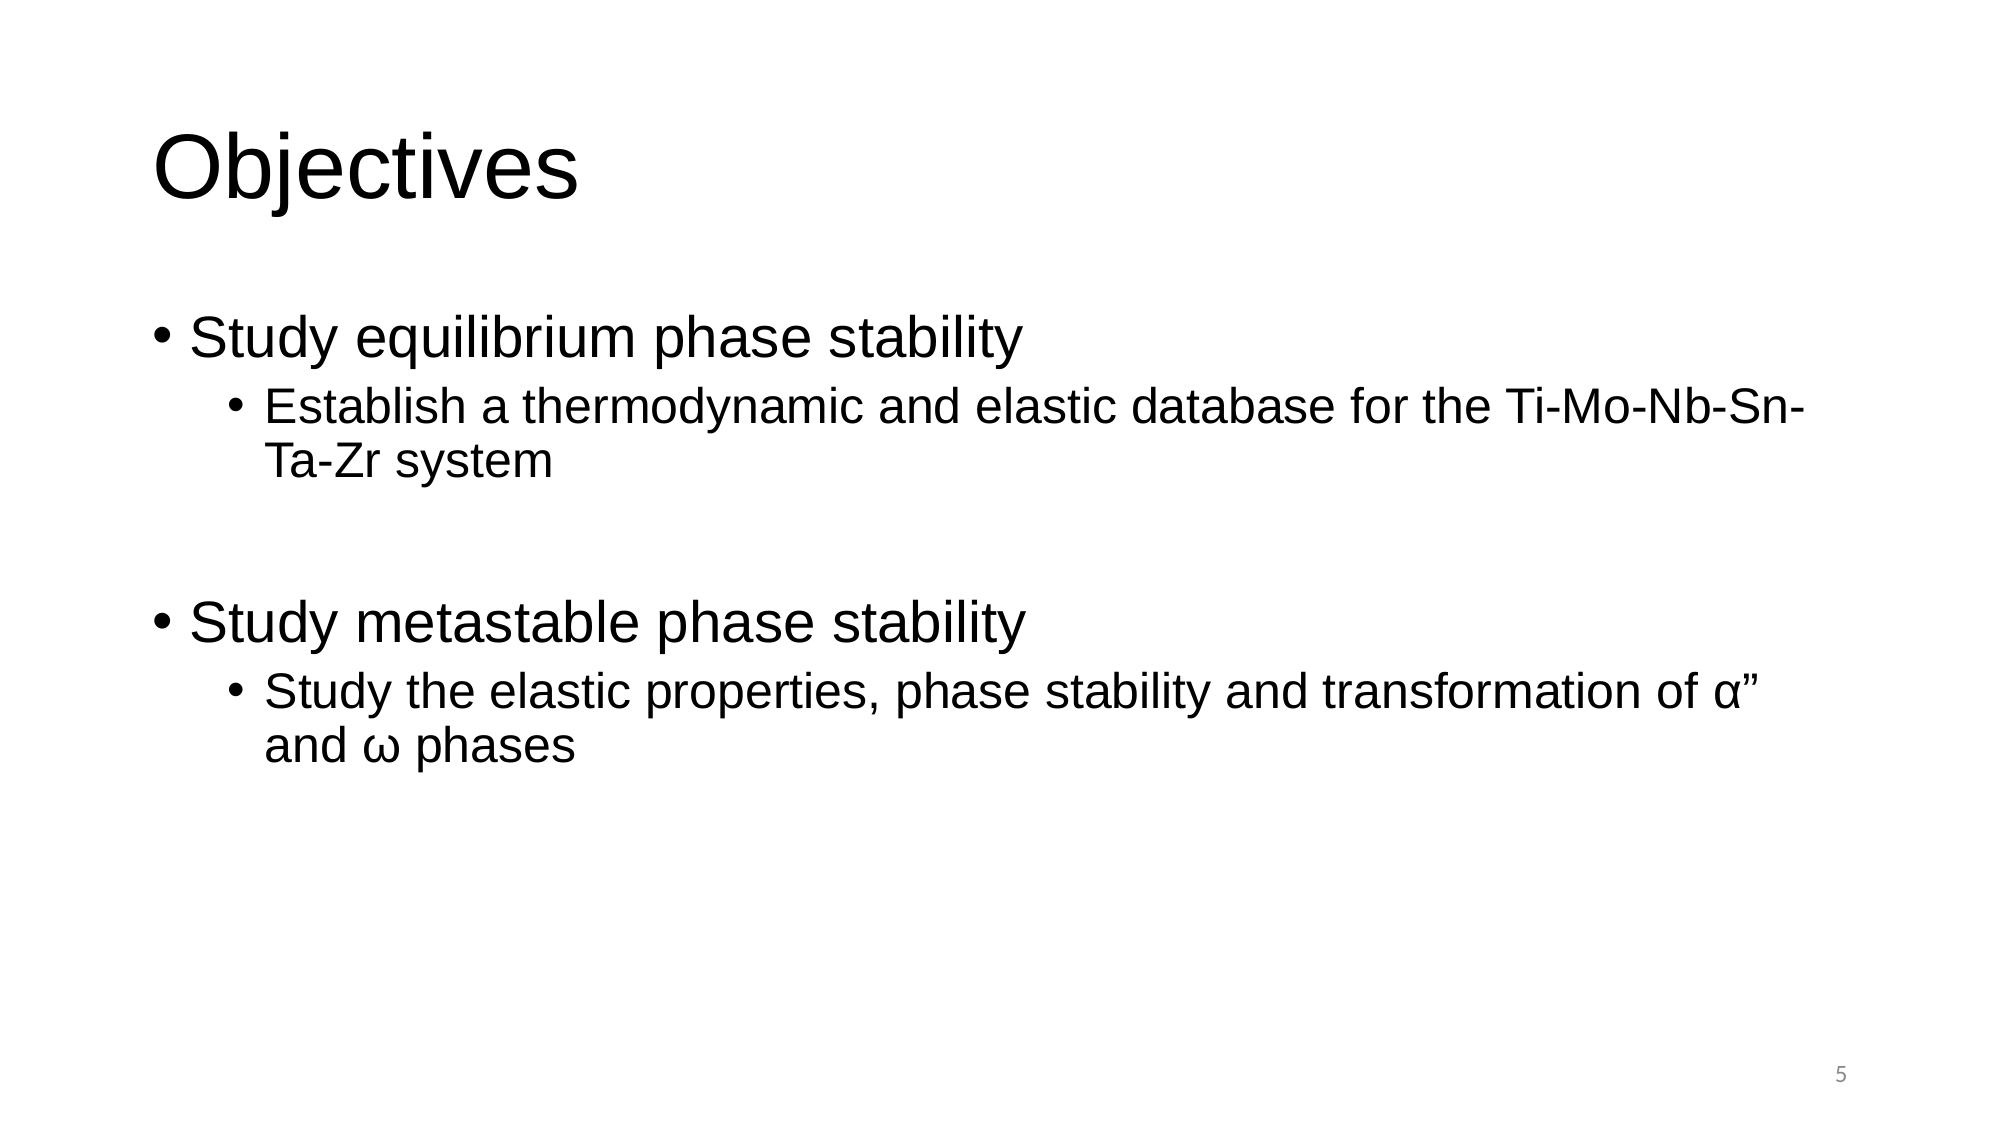

# Objectives
Study equilibrium phase stability
Establish a thermodynamic and elastic database for the Ti-Mo-Nb-Sn-Ta-Zr system

Study metastable phase stability
Study the elastic properties, phase stability and transformation of α” and ω phases

5